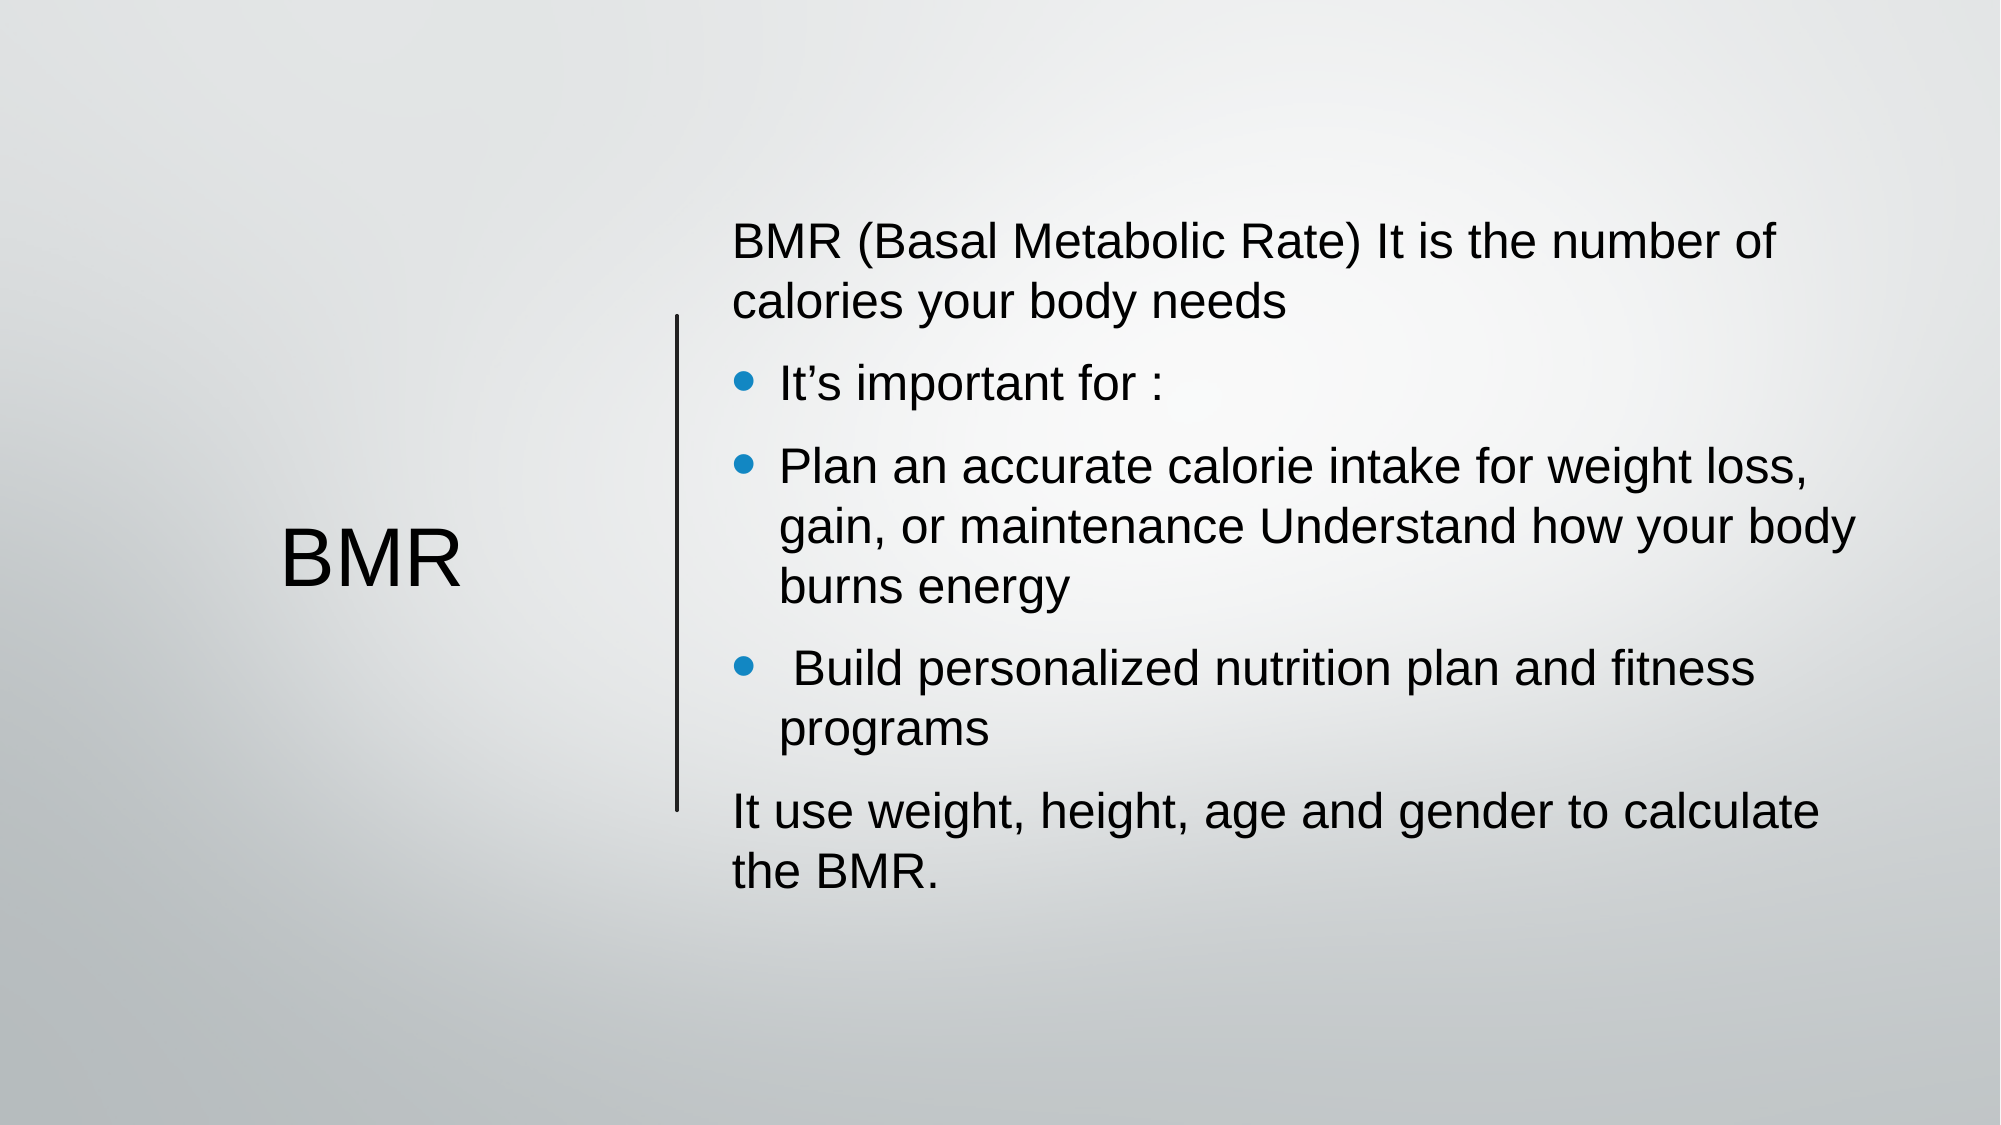

# BMR
BMR (Basal Metabolic Rate) It is the number of calories your body needs
It’s important for :
Plan an accurate calorie intake for weight loss, gain, or maintenance Understand how your body burns energy
 Build personalized nutrition plan and fitness programs
It use weight, height, age and gender to calculate the BMR.